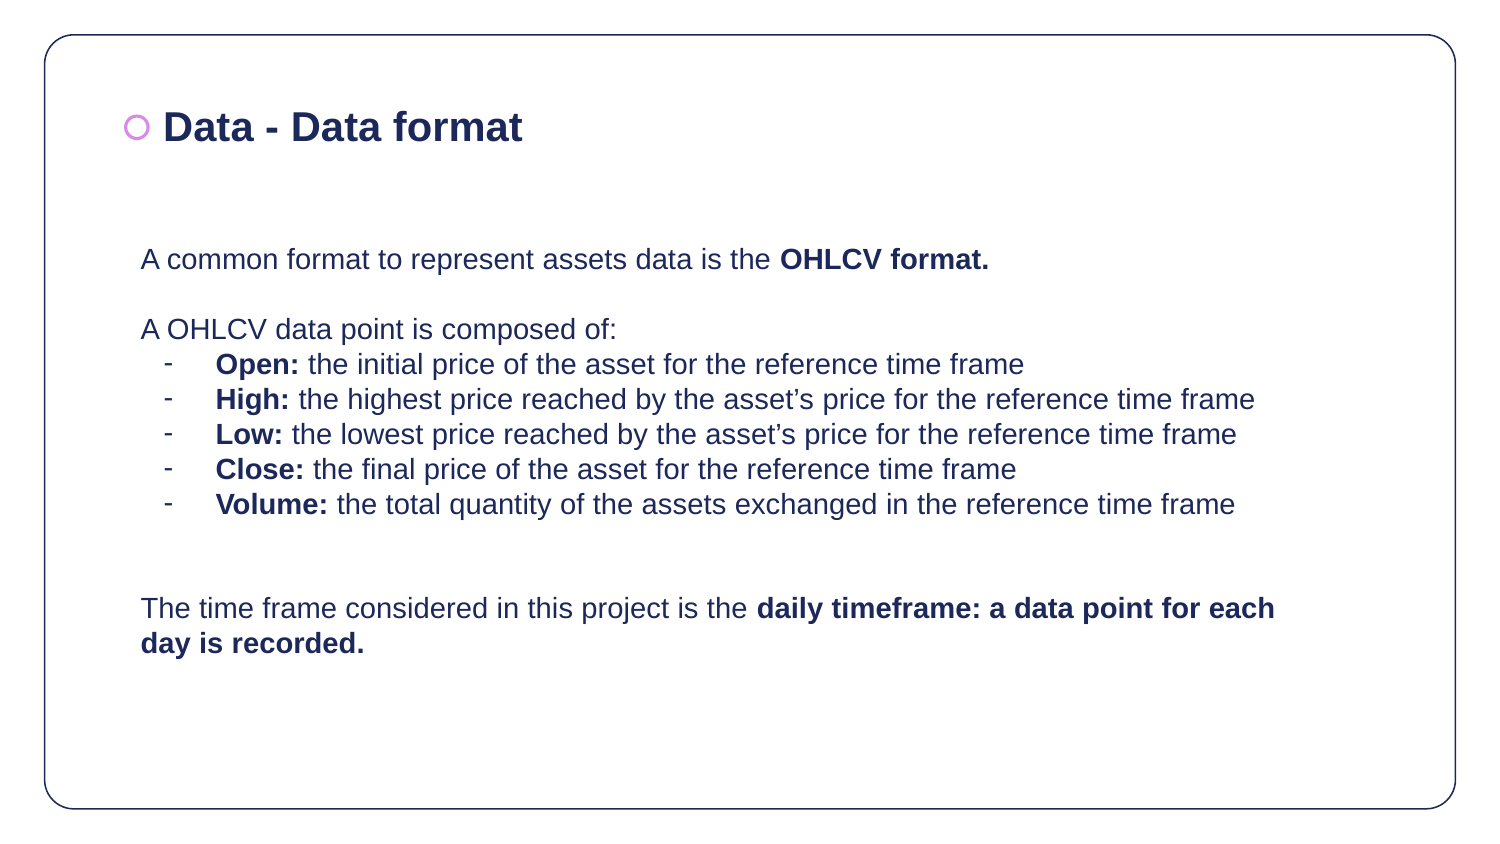

Data - Data format

A common format to represent assets data is the OHLCV format.

A OHLCV data point is composed of:
Open: the initial price of the asset for the reference time frame
High: the highest price reached by the asset’s price for the reference time frame
Low: the lowest price reached by the asset’s price for the reference time frame
Close: the final price of the asset for the reference time frame
Volume: the total quantity of the assets exchanged in the reference time frame

The time frame considered in this project is the daily timeframe: a data point for each day is recorded.